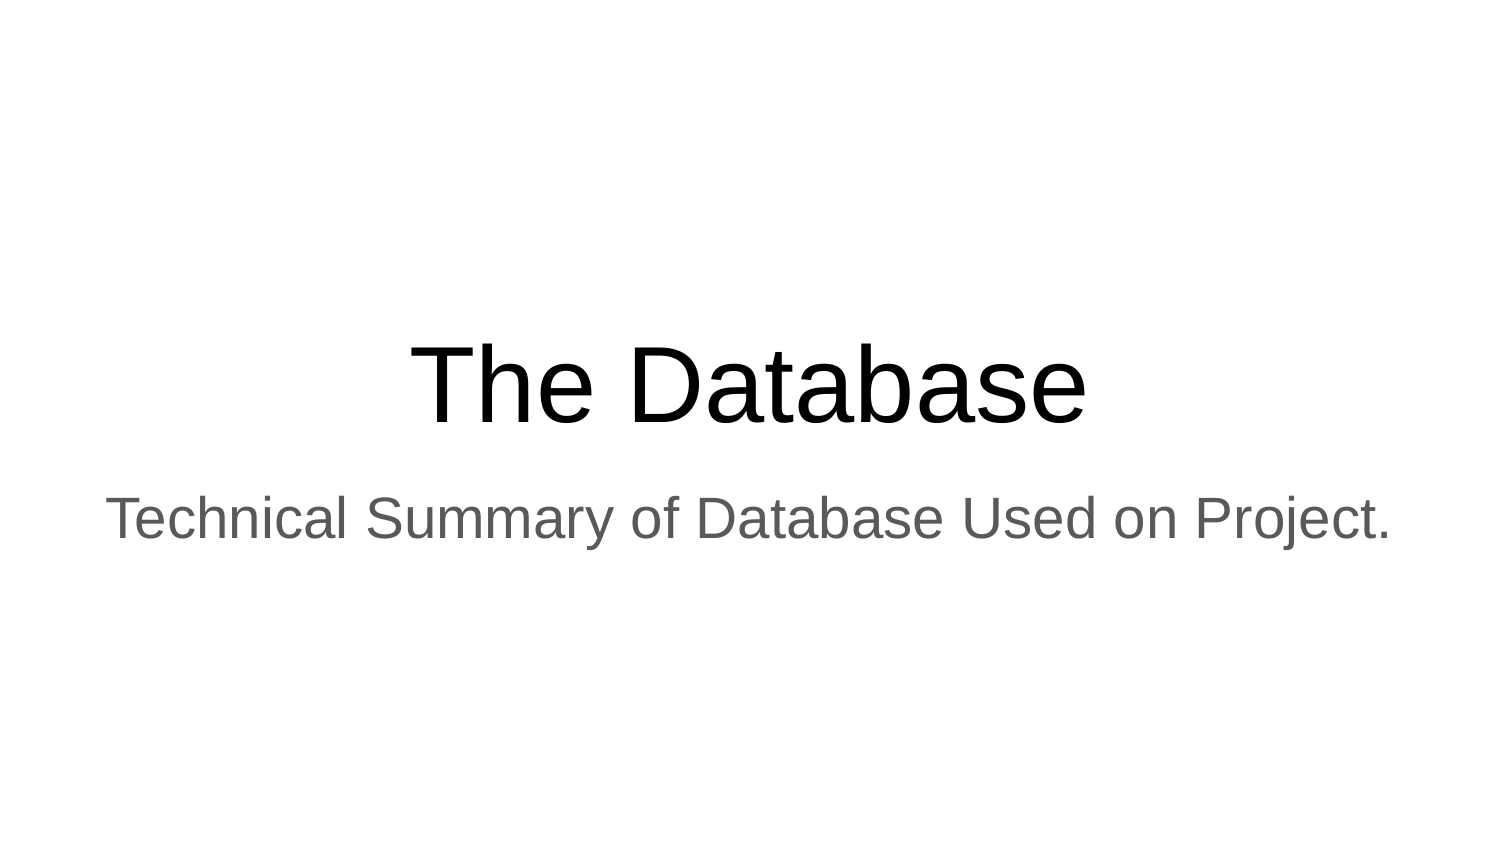

# The Database
Technical Summary of Database Used on Project.